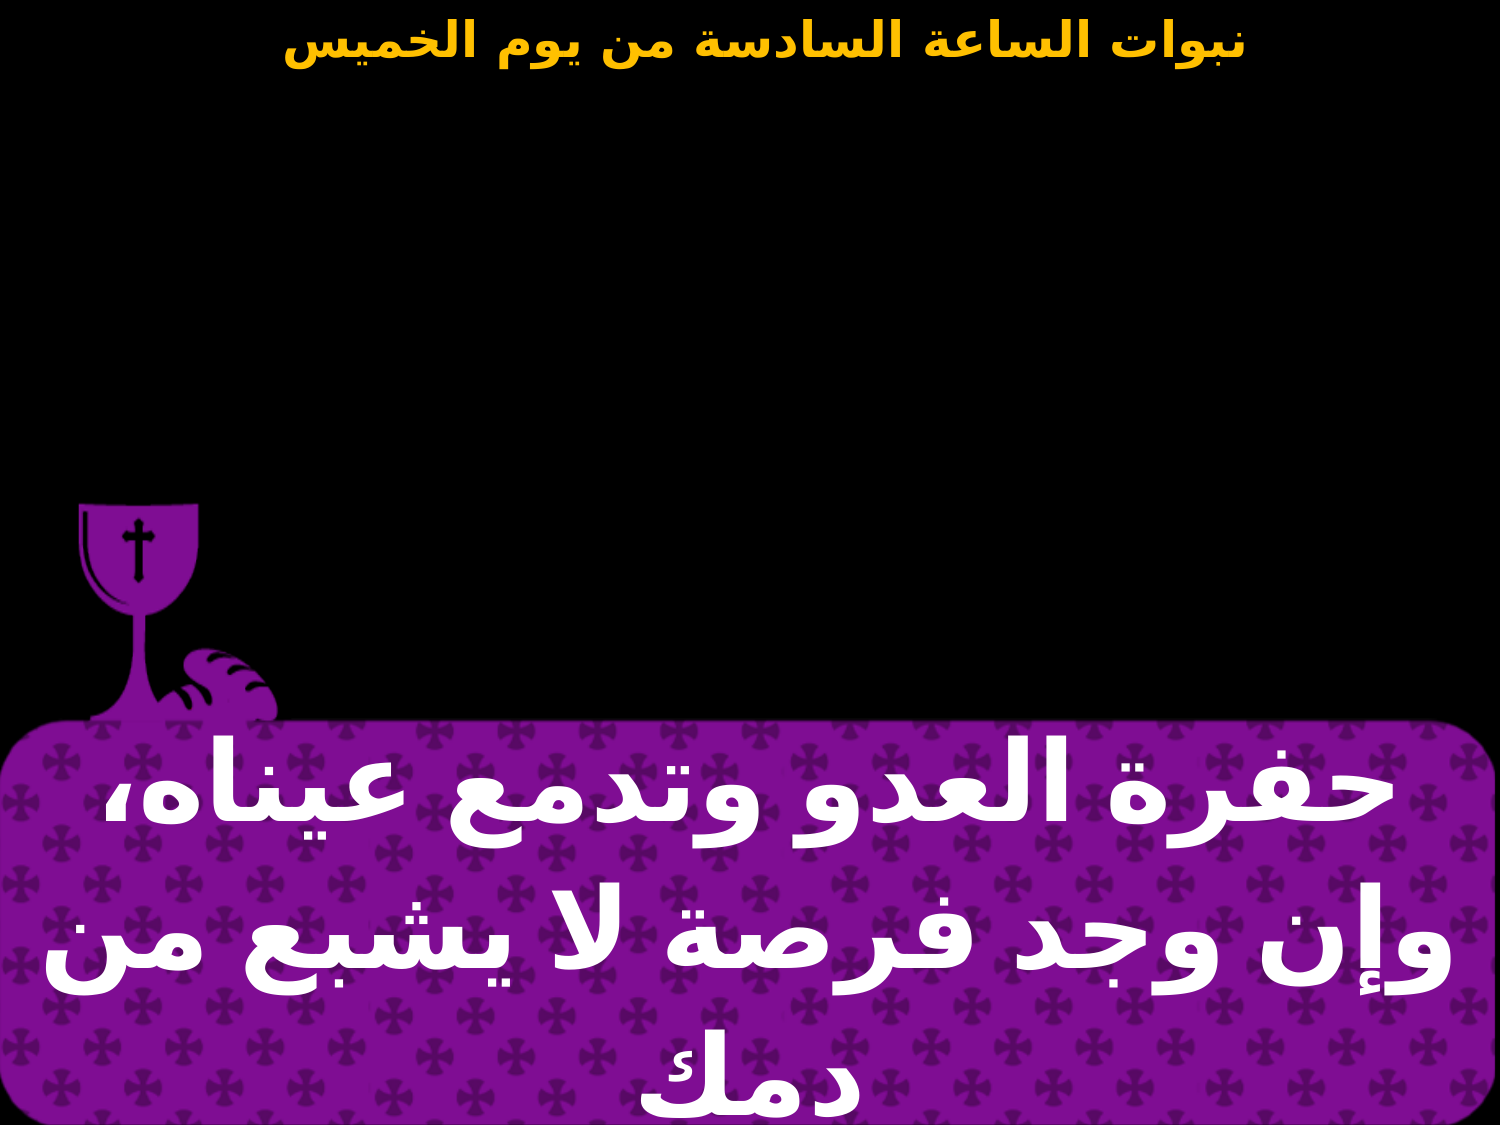

| حفرة العدو وتدمع عيناه، وإن وجد فرصة لا يشبع من دمك |
| --- |